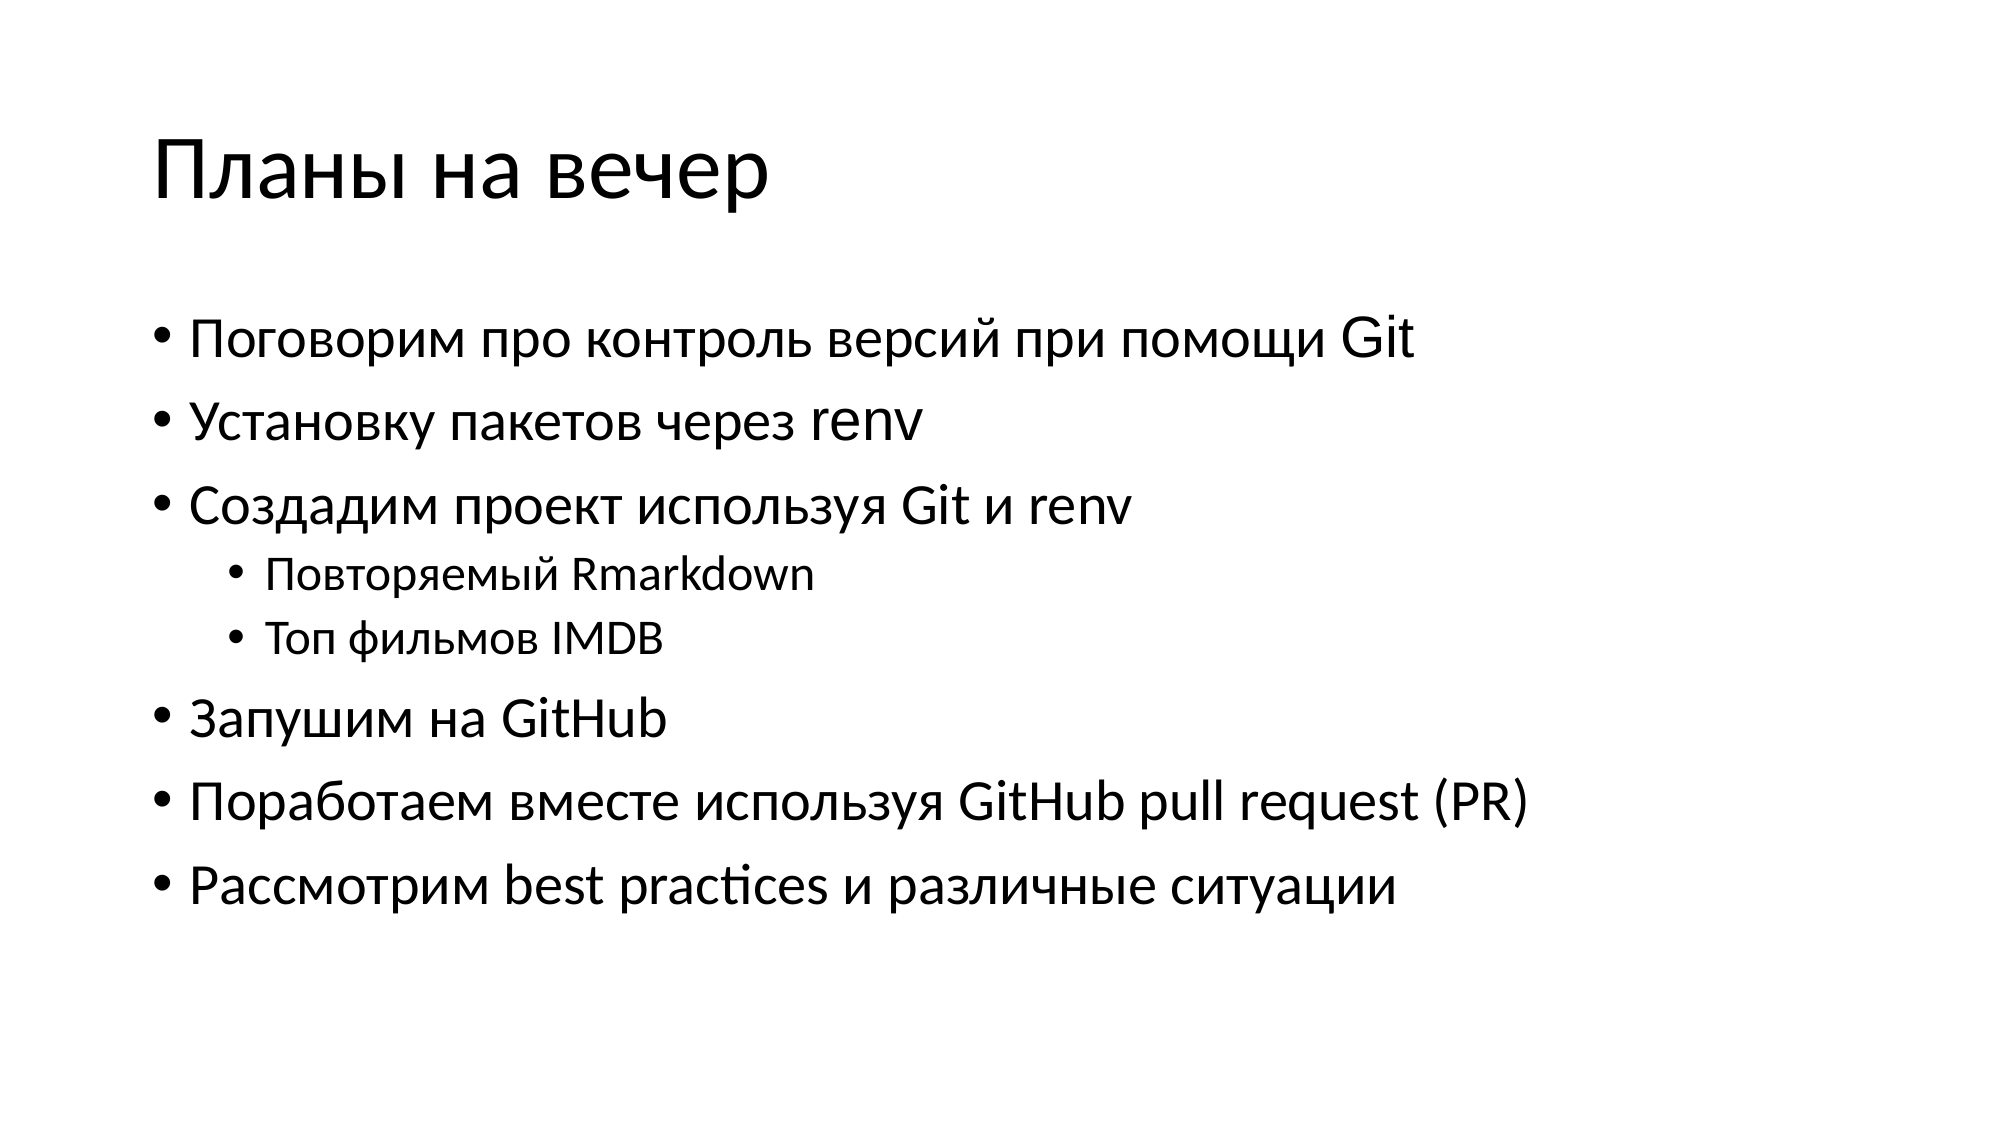

# Планы на вечер
Поговорим про контроль версий при помощи Git
Установку пакетов через renv
Создадим проект используя Git и renv
Повторяемый Rmarkdown
Топ фильмов IMDB
Запушим на GitHub
Поработаем вместе используя GitHub pull request (PR)
Рассмотрим best practices и различные ситуации